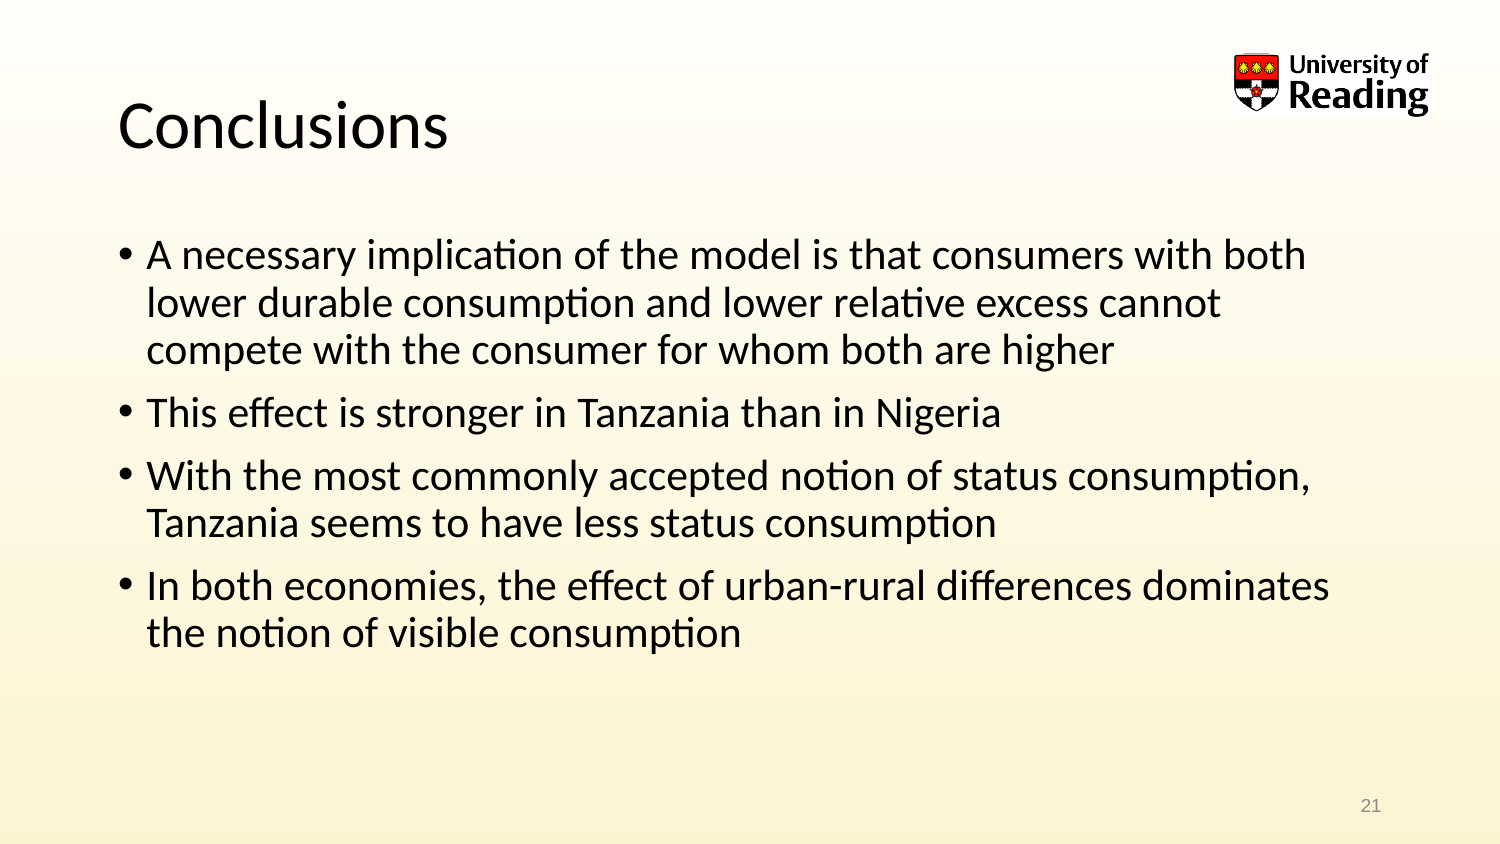

# Conclusions
A necessary implication of the model is that consumers with both lower durable consumption and lower relative excess cannot compete with the consumer for whom both are higher
This effect is stronger in Tanzania than in Nigeria
With the most commonly accepted notion of status consumption, Tanzania seems to have less status consumption
In both economies, the effect of urban-rural differences dominates the notion of visible consumption

21